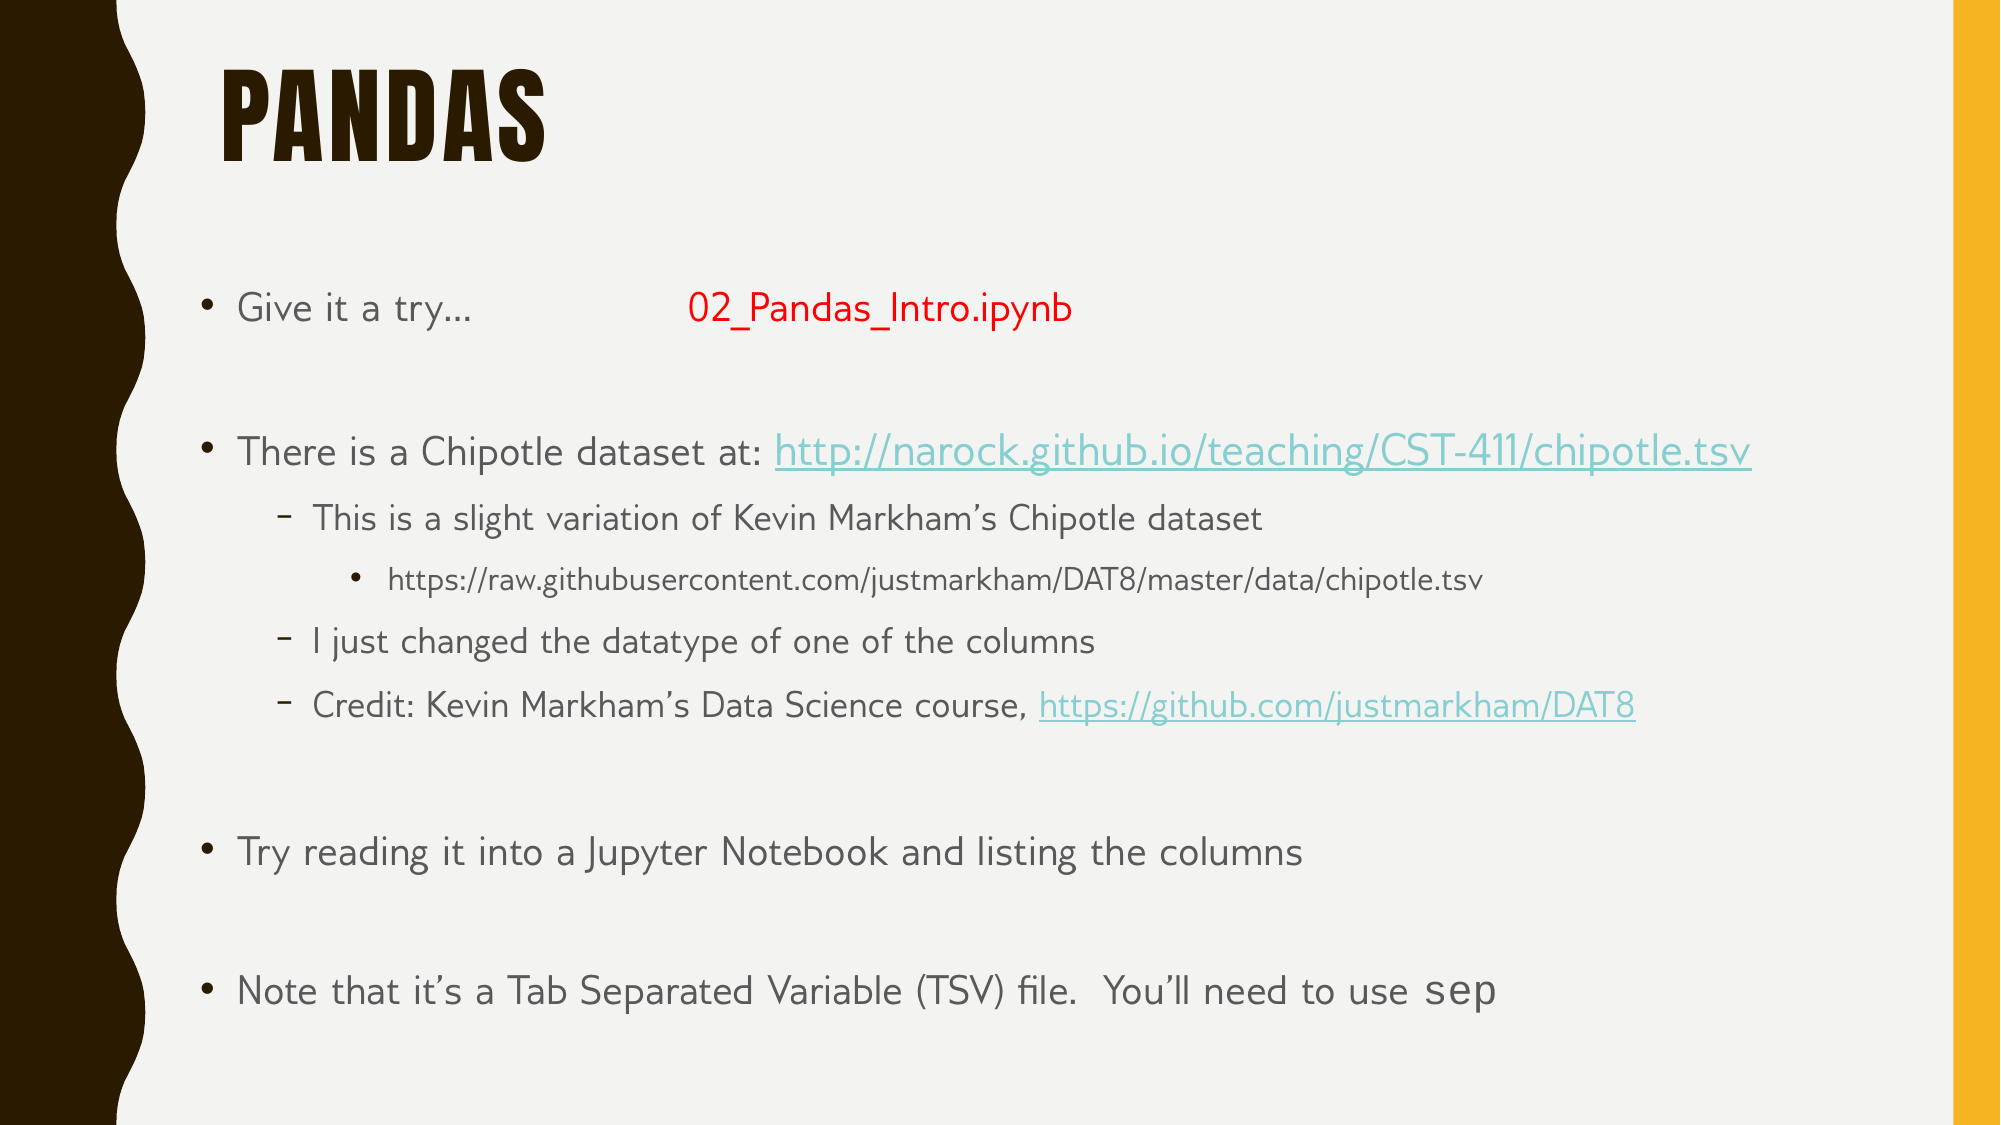

# Pandas
Give it a try…		02_Pandas_Intro.ipynb

There is a Chipotle dataset at: http://narock.github.io/teaching/CST-411/chipotle.tsv
This is a slight variation of Kevin Markham’s Chipotle dataset
https://raw.githubusercontent.com/justmarkham/DAT8/master/data/chipotle.tsv
I just changed the datatype of one of the columns
Credit: Kevin Markham’s Data Science course, https://github.com/justmarkham/DAT8

Try reading it into a Jupyter Notebook and listing the columns

Note that it’s a Tab Separated Variable (TSV) file.  You’ll need to use sep